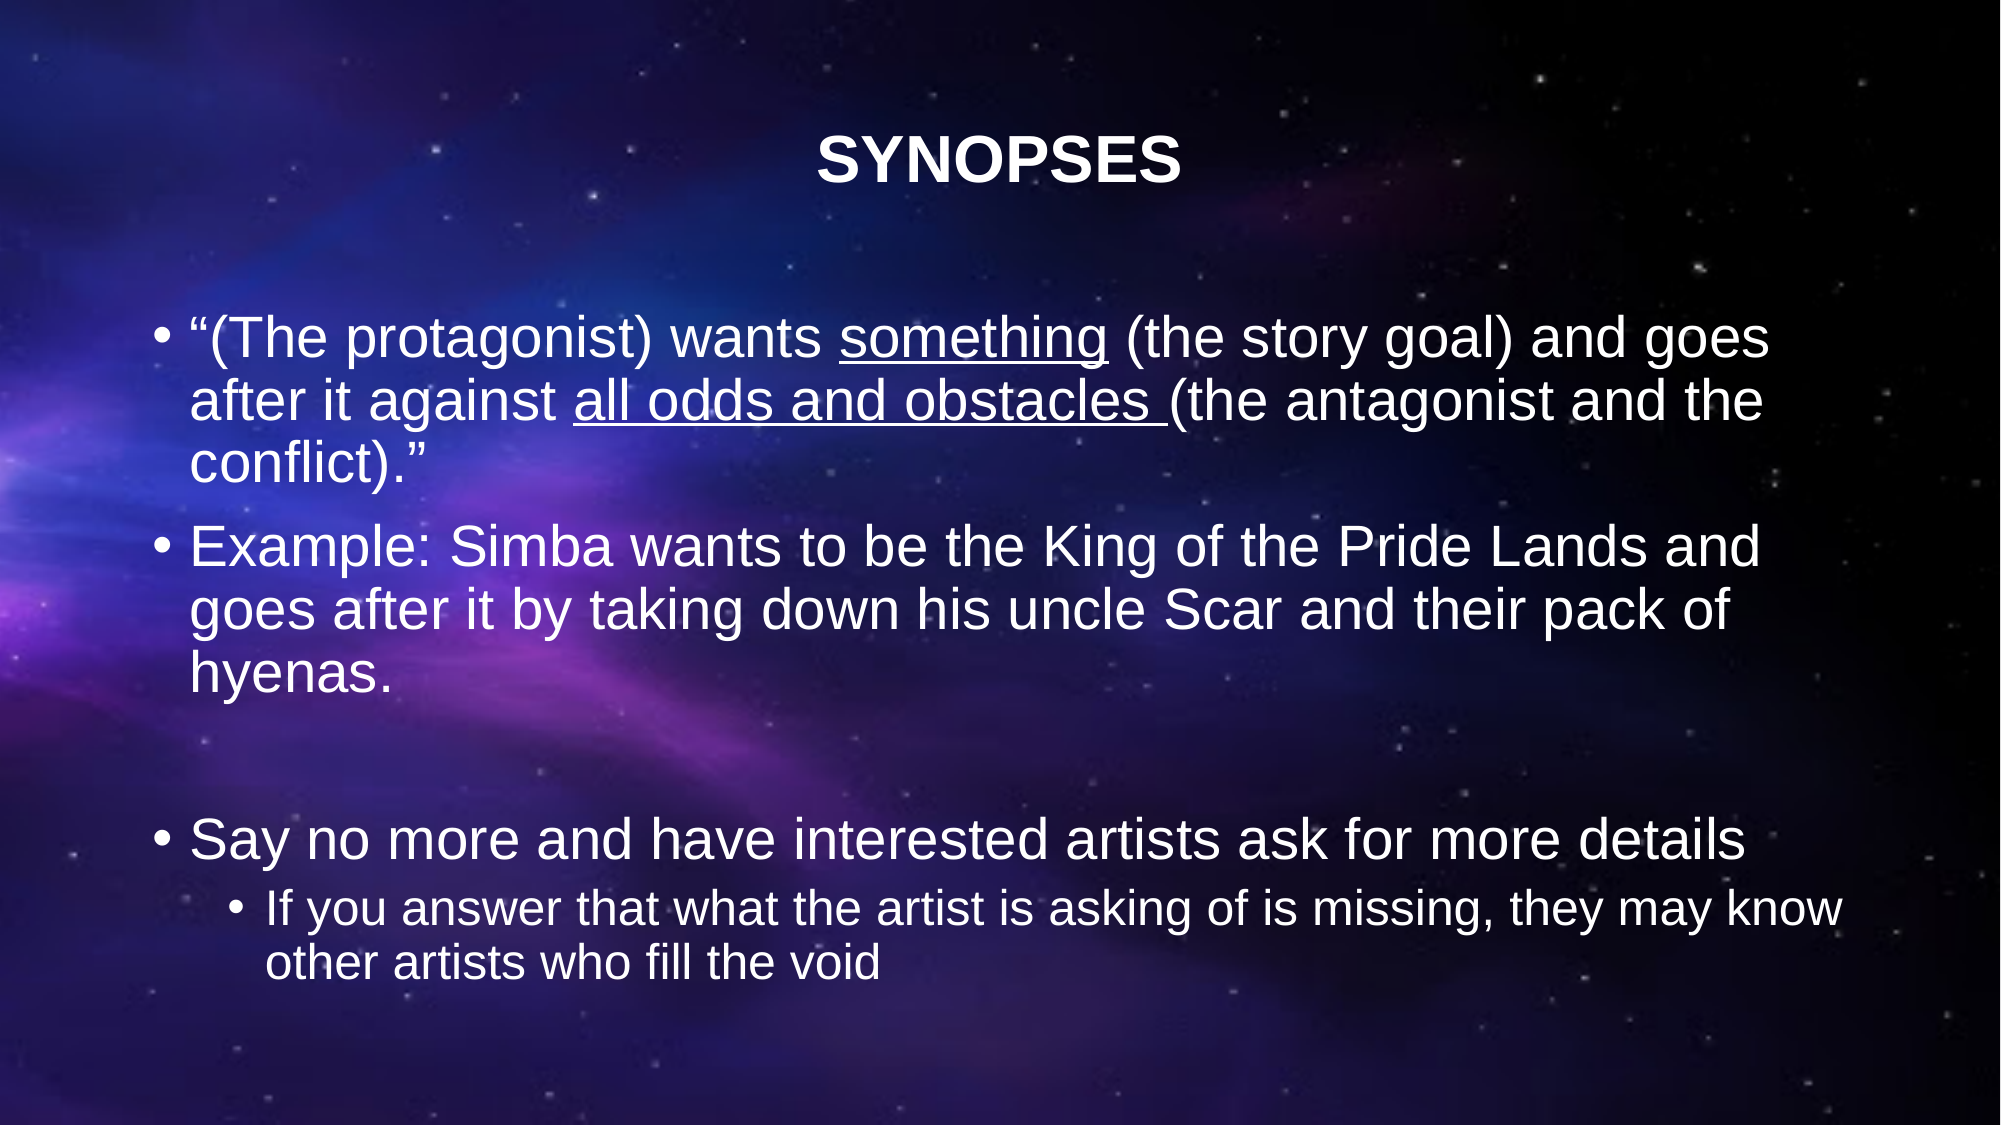

# SYNOPSES
“(The protagonist) wants something (the story goal) and goes after it against all odds and obstacles (the antagonist and the conflict).”
Example: Simba wants to be the King of the Pride Lands and goes after it by taking down his uncle Scar and their pack of hyenas.

Say no more and have interested artists ask for more details
If you answer that what the artist is asking of is missing, they may know other artists who fill the void